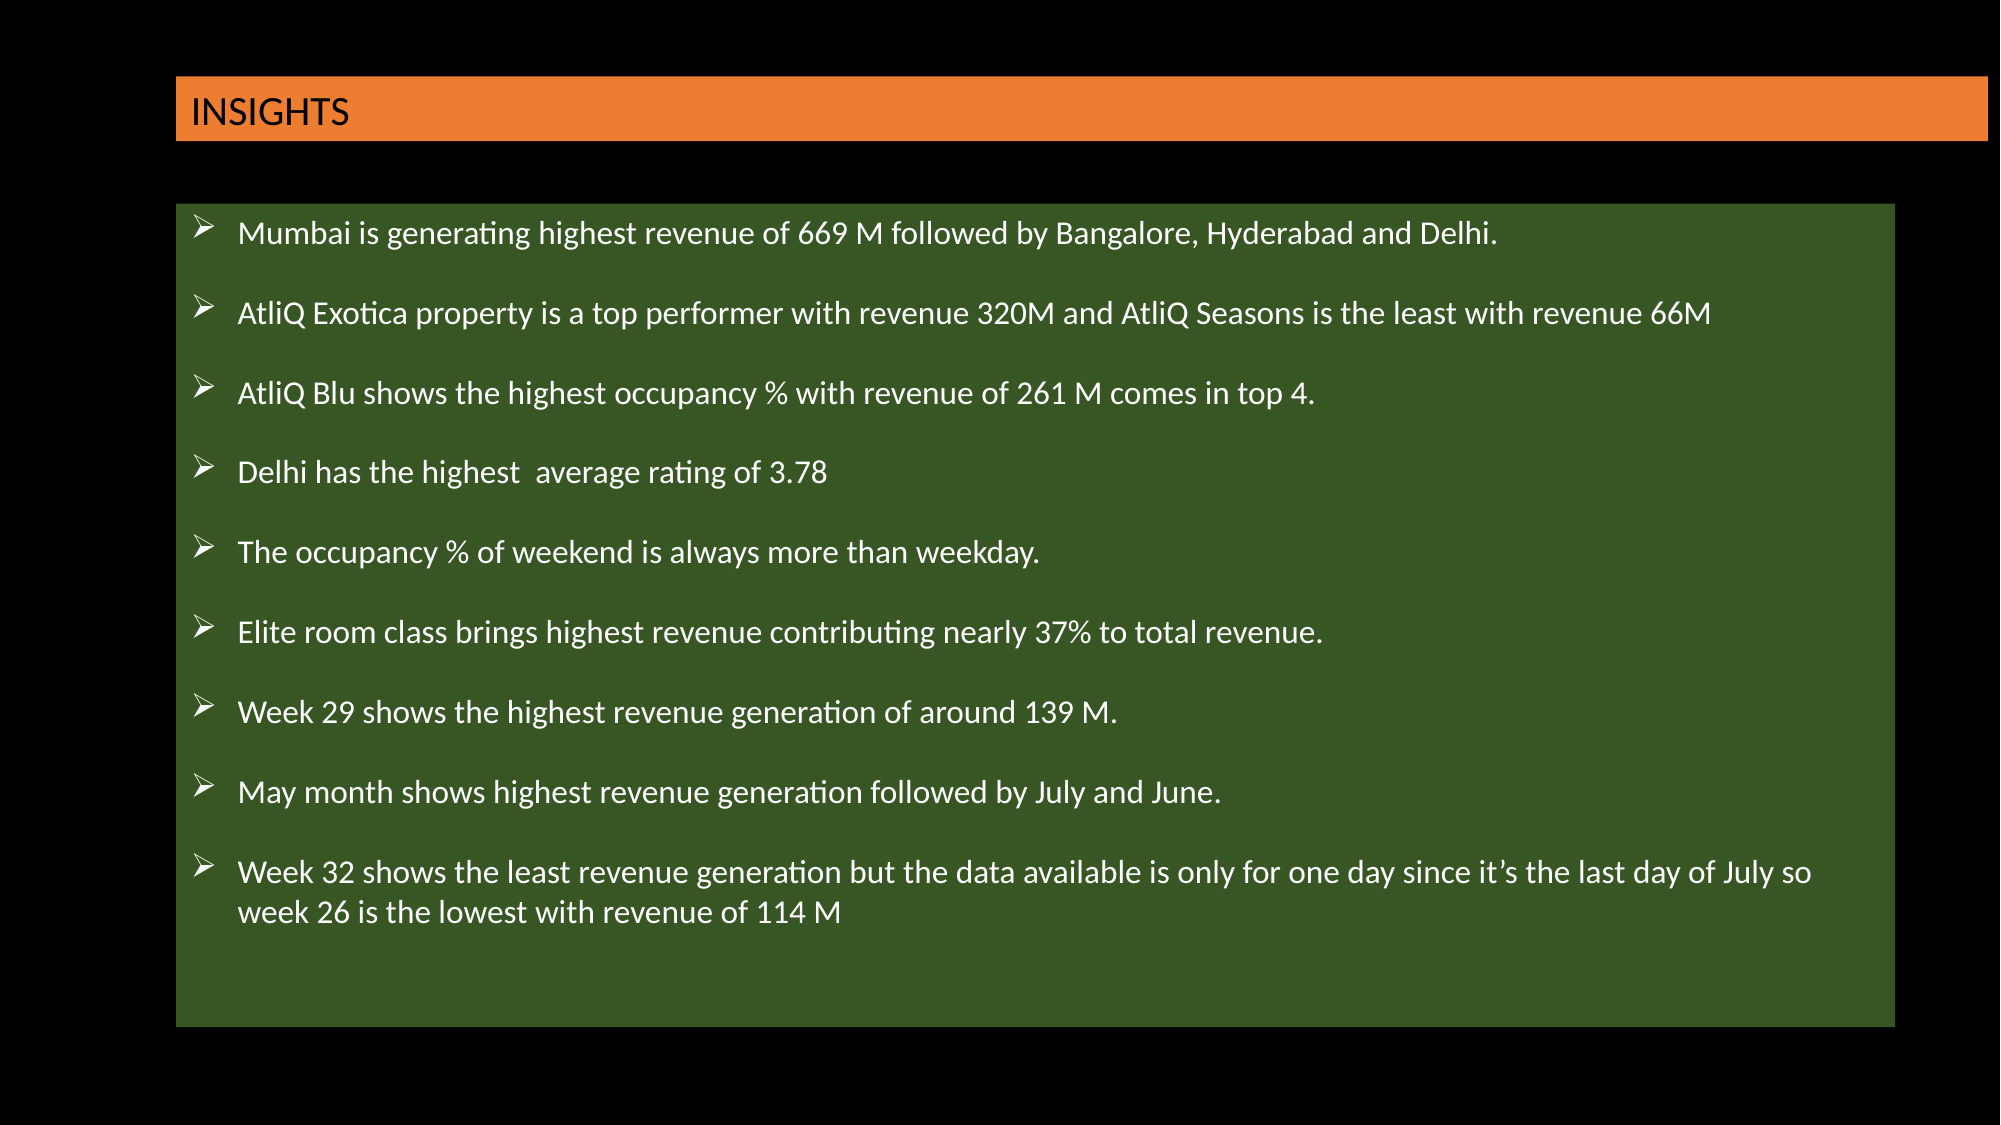

INSIGHTS
Mumbai is generating highest revenue of 669 M followed by Bangalore, Hyderabad and Delhi.

AtliQ Exotica property is a top performer with revenue 320M and AtliQ Seasons is the least with revenue 66M

AtliQ Blu shows the highest occupancy % with revenue of 261 M comes in top 4.

Delhi has the highest  average rating of 3.78

The occupancy % of weekend is always more than weekday.

Elite room class brings highest revenue contributing nearly 37% to total revenue.

Week 29 shows the highest revenue generation of around 139 M.

May month shows highest revenue generation followed by July and June.

Week 32 shows the least revenue generation but the data available is only for one day since it’s the last day of July so week 26 is the lowest with revenue of 114 M